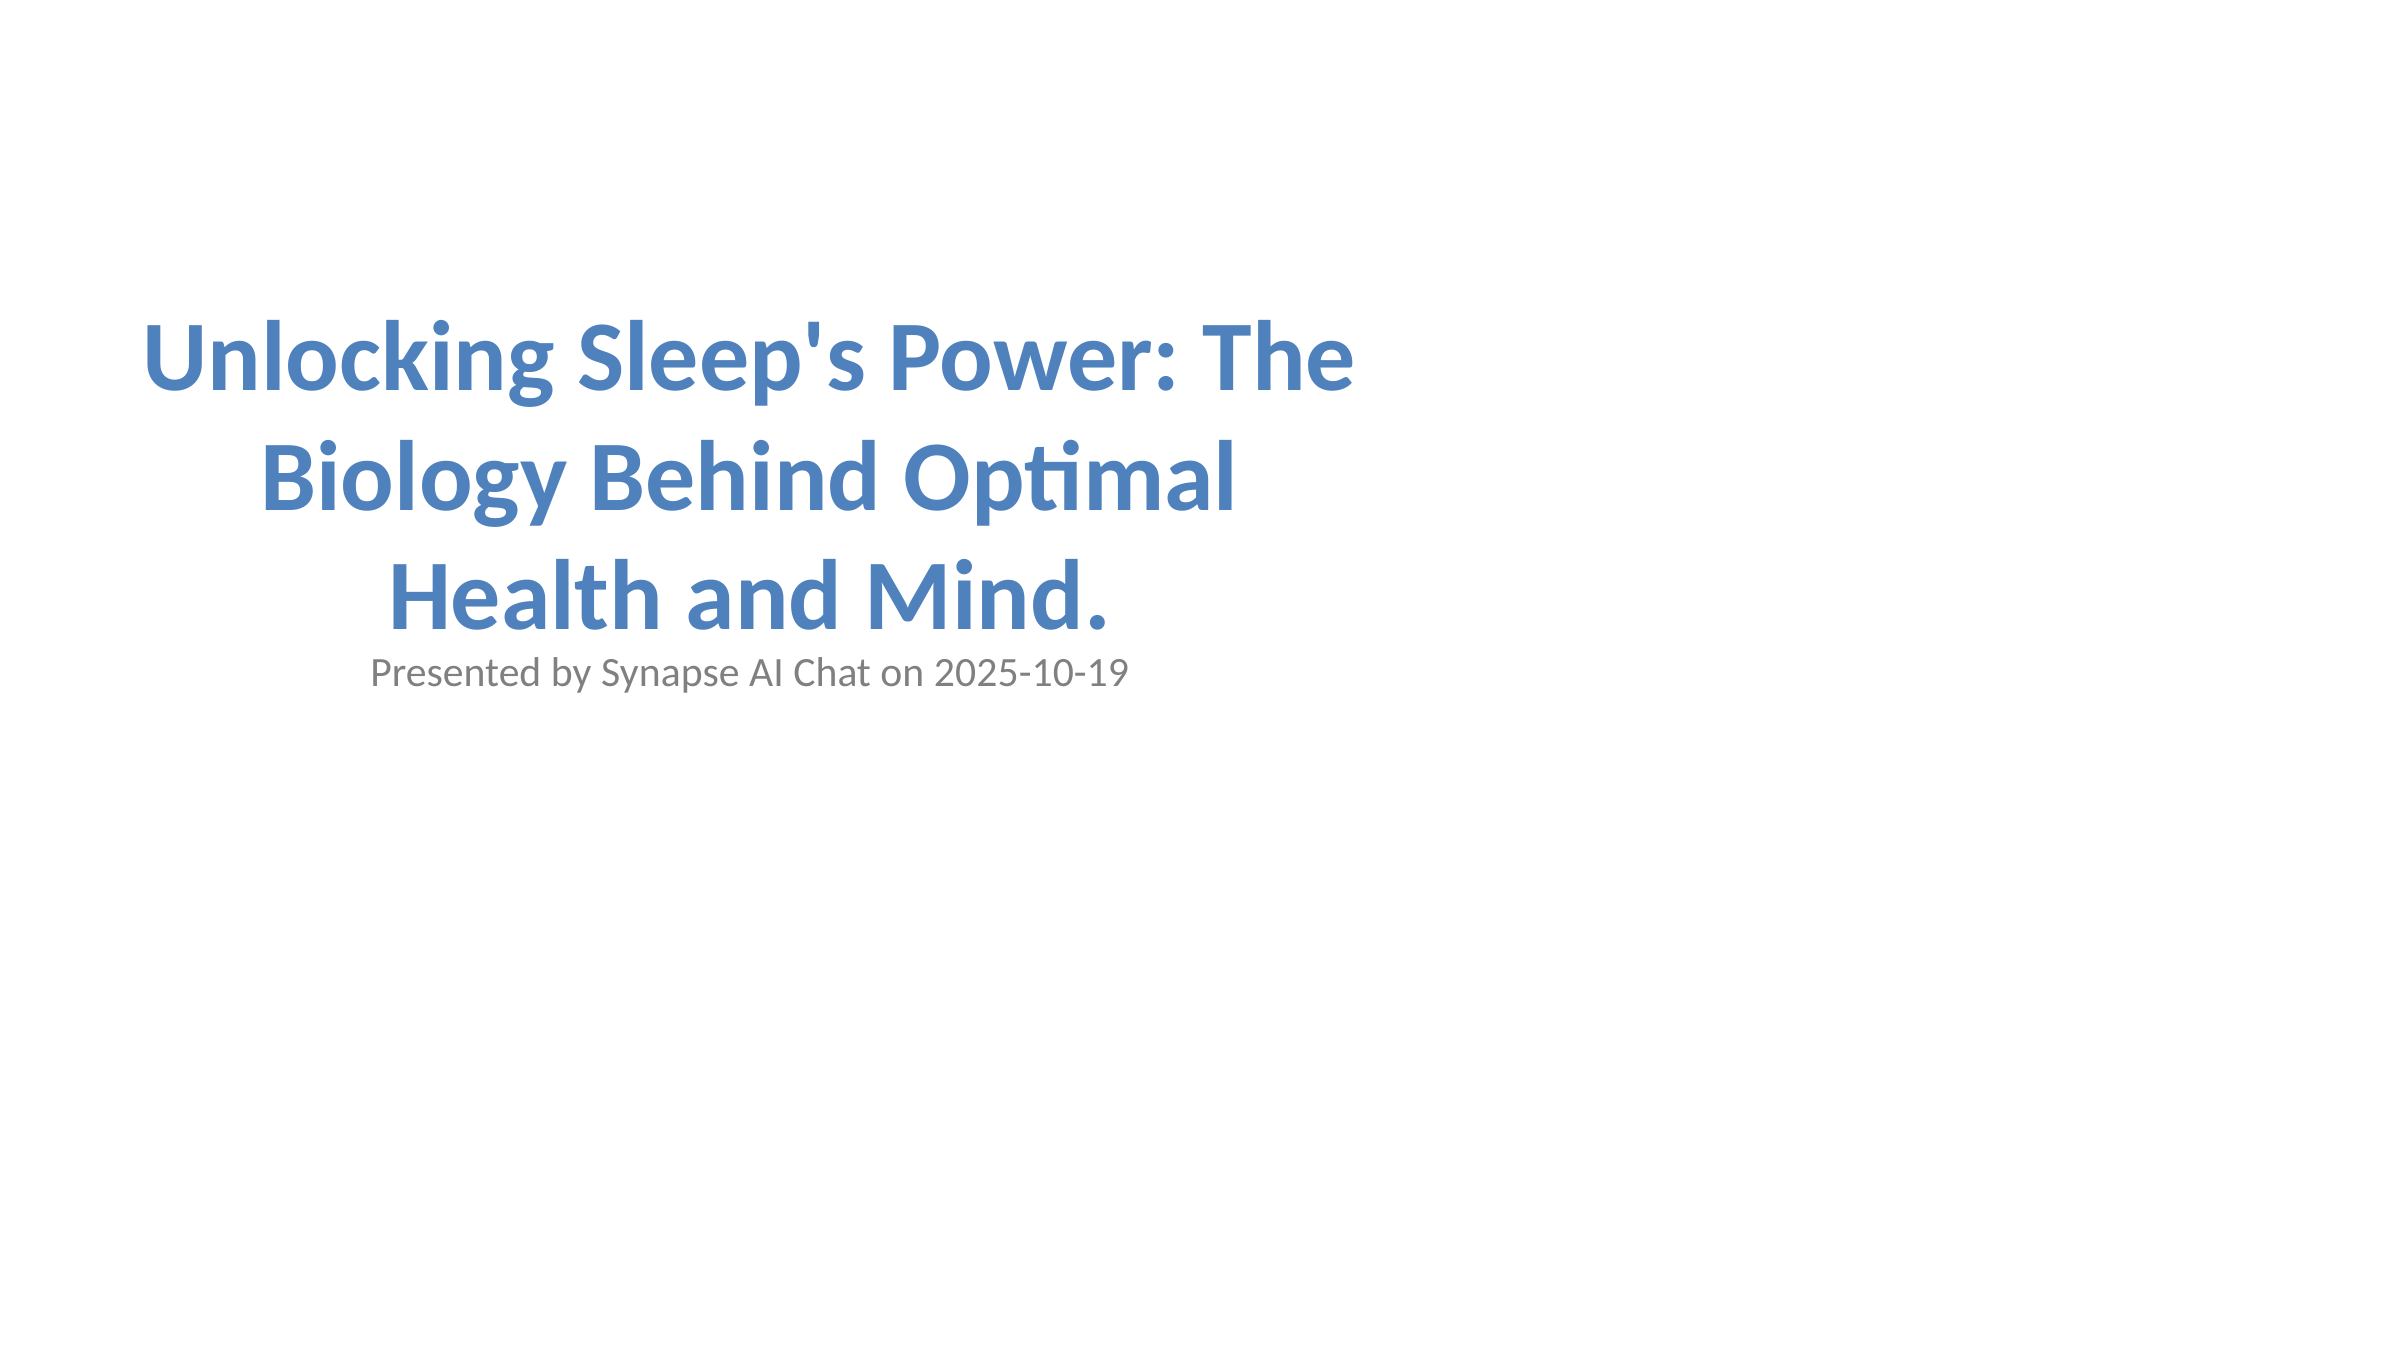

# Unlocking Sleep's Power: The Biology Behind Optimal Health and Mind.
Presented by Synapse AI Chat on 2025-10-19